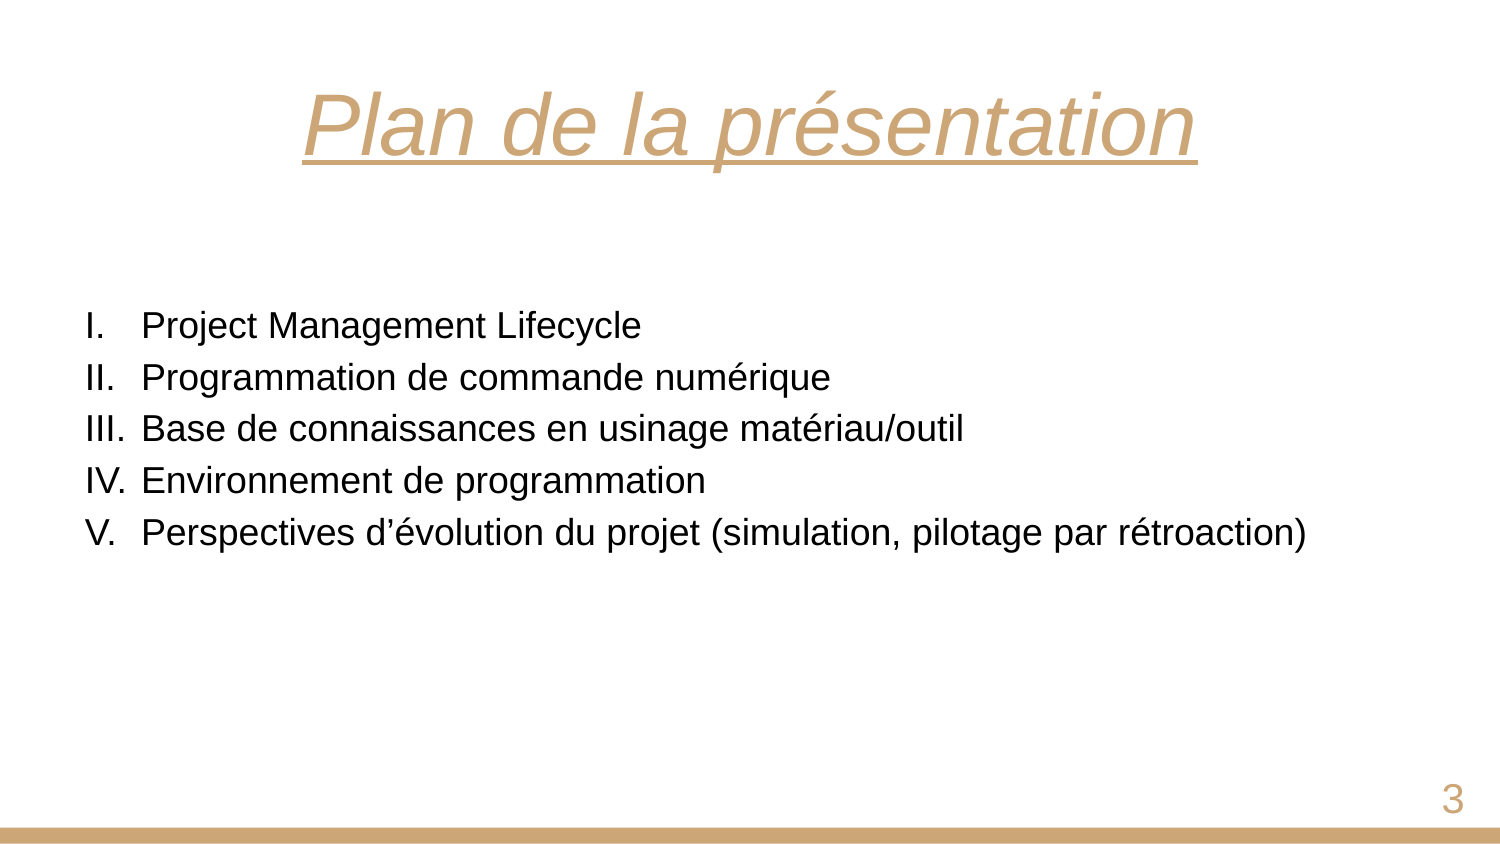

# Plan de la présentation

Project Management Lifecycle
Programmation de commande numérique
Base de connaissances en usinage matériau/outil
Environnement de programmation
Perspectives d’évolution du projet (simulation, pilotage par rétroaction)

3